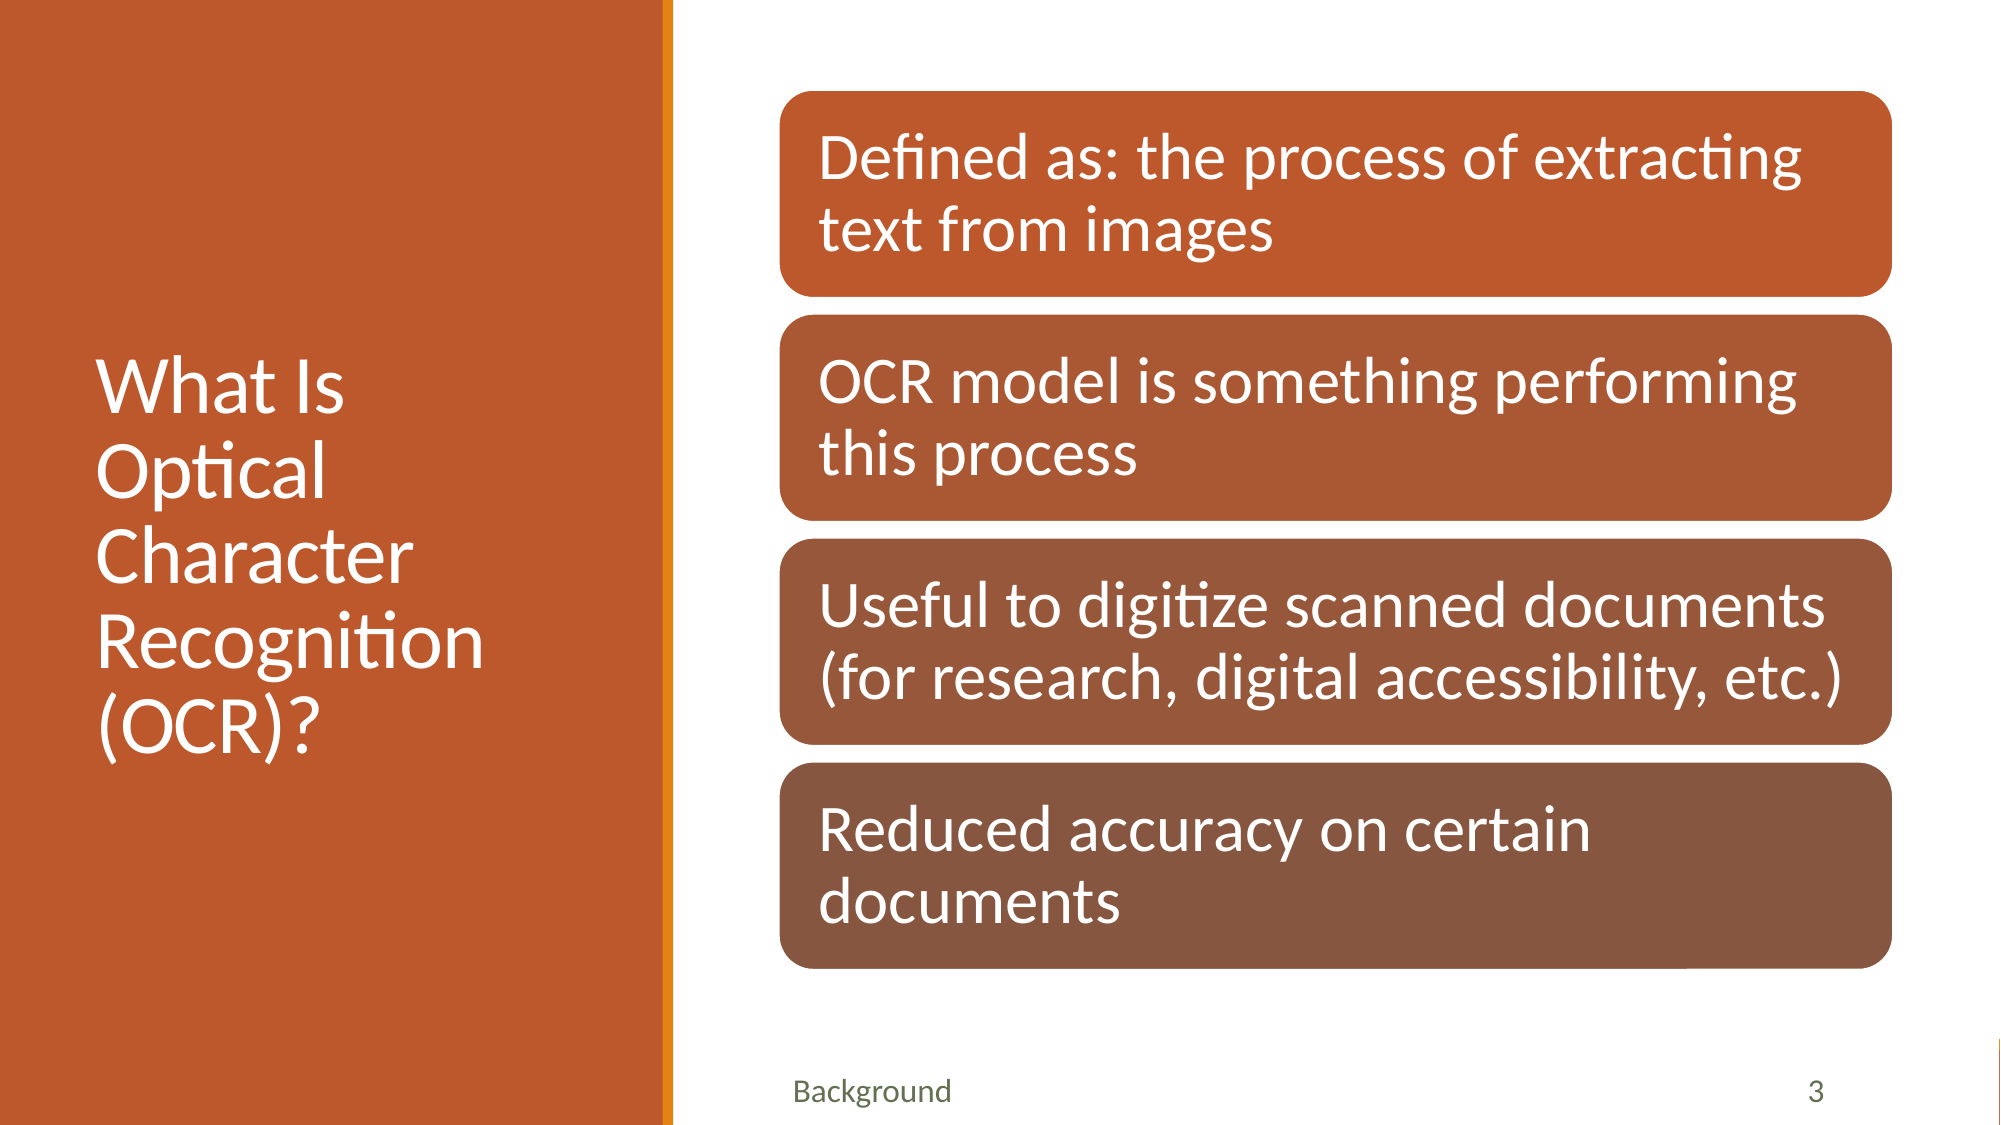

Defined as: the process of extracting text from images
OCR model is something performing this process
Useful to digitize scanned documents (for research, digital accessibility, etc.)
Reduced accuracy on certain documents
# What Is Optical Character Recognition (OCR)?
Background
3